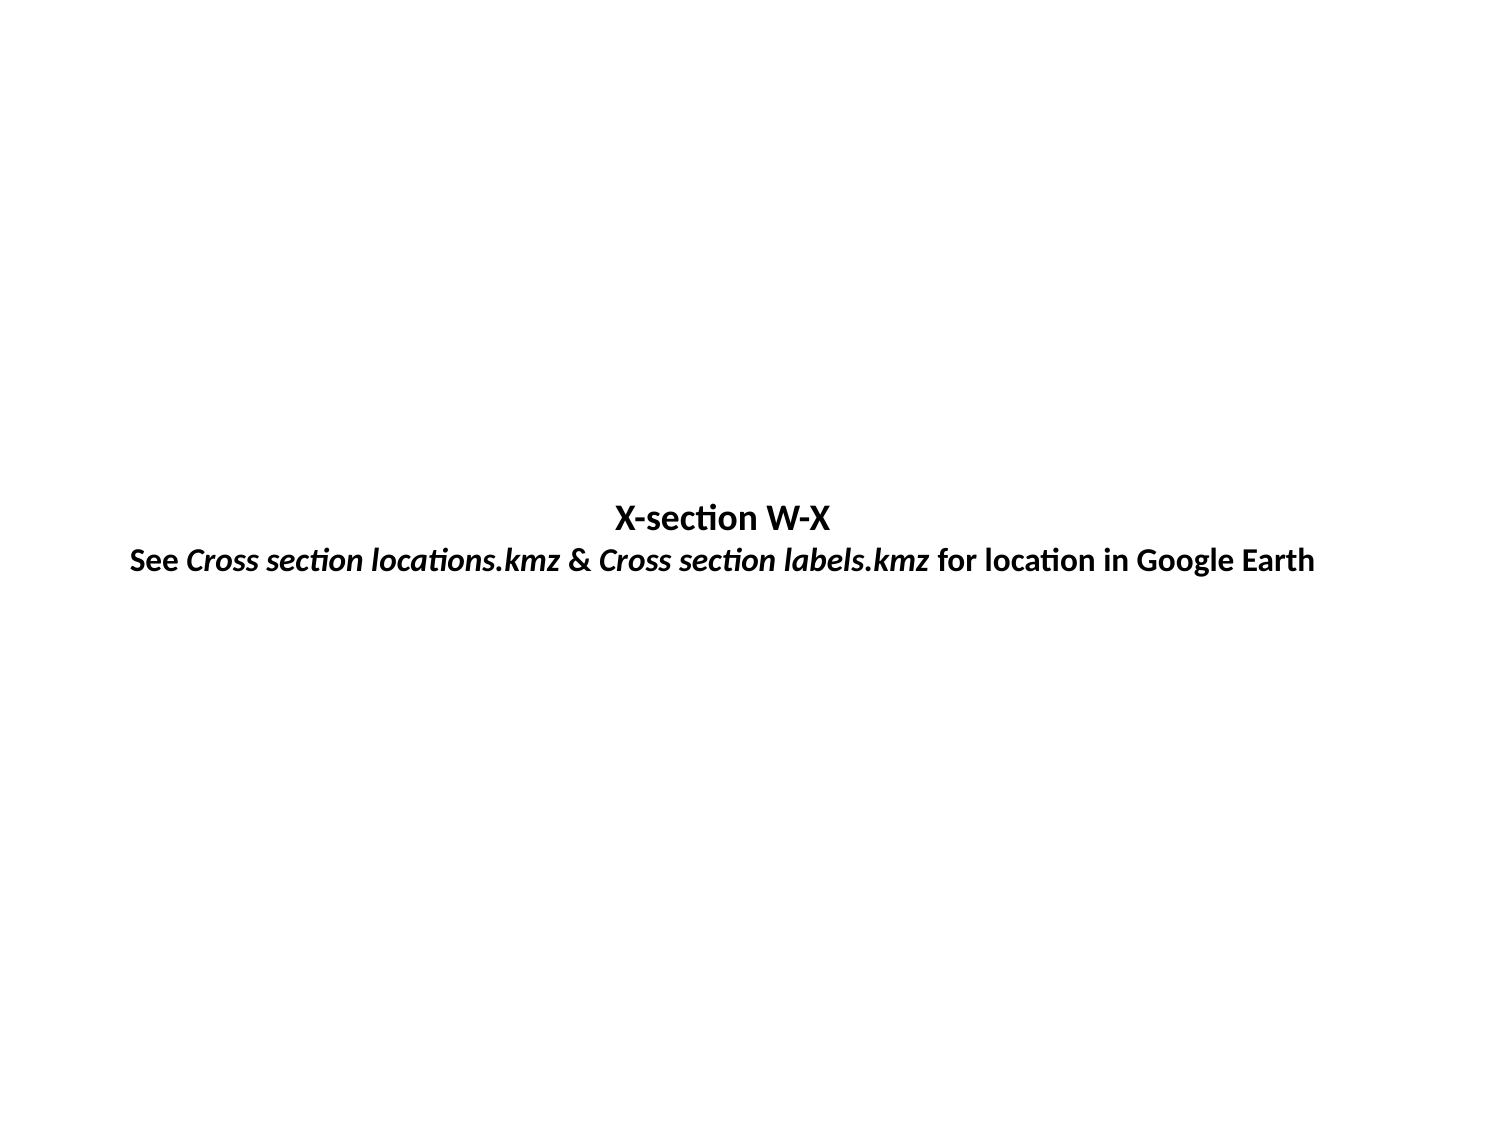

X-section W-X
See Cross section locations.kmz & Cross section labels.kmz for location in Google Earth